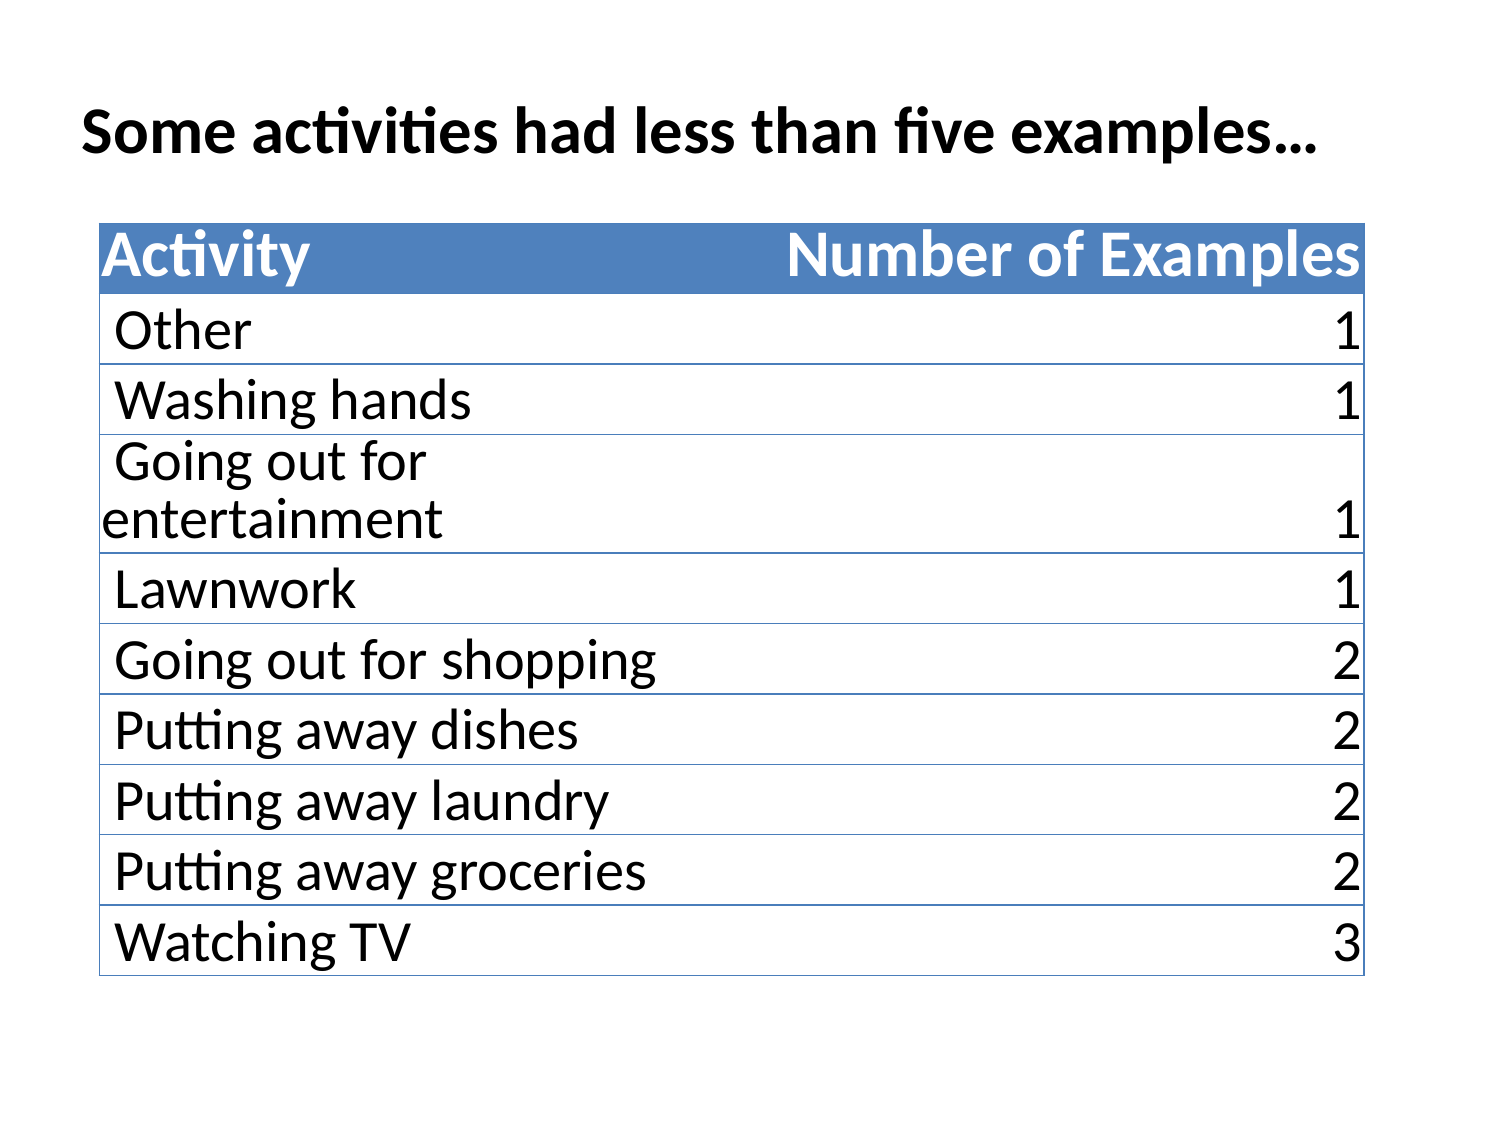

Some activities had less than five examples…
| Activity | Number of Examples |
| --- | --- |
| Other | 1 |
| Washing hands | 1 |
| Going out for entertainment | 1 |
| Lawnwork | 1 |
| Going out for shopping | 2 |
| Putting away dishes | 2 |
| Putting away laundry | 2 |
| Putting away groceries | 2 |
| Watching TV | 3 |